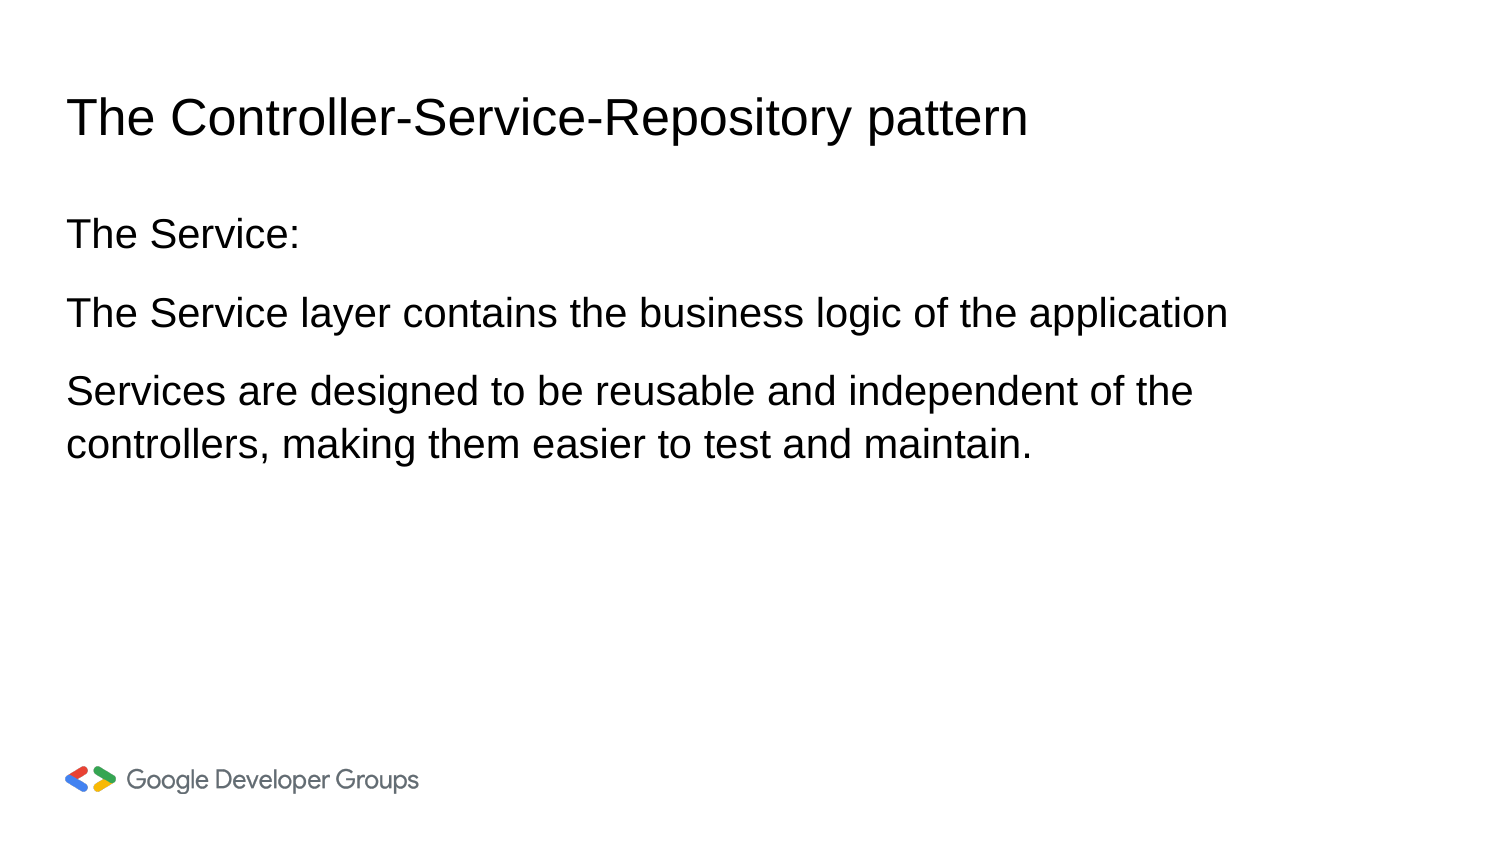

# The Controller-Service-Repository pattern
The Service:
The Service layer contains the business logic of the application
Services are designed to be reusable and independent of the controllers, making them easier to test and maintain.